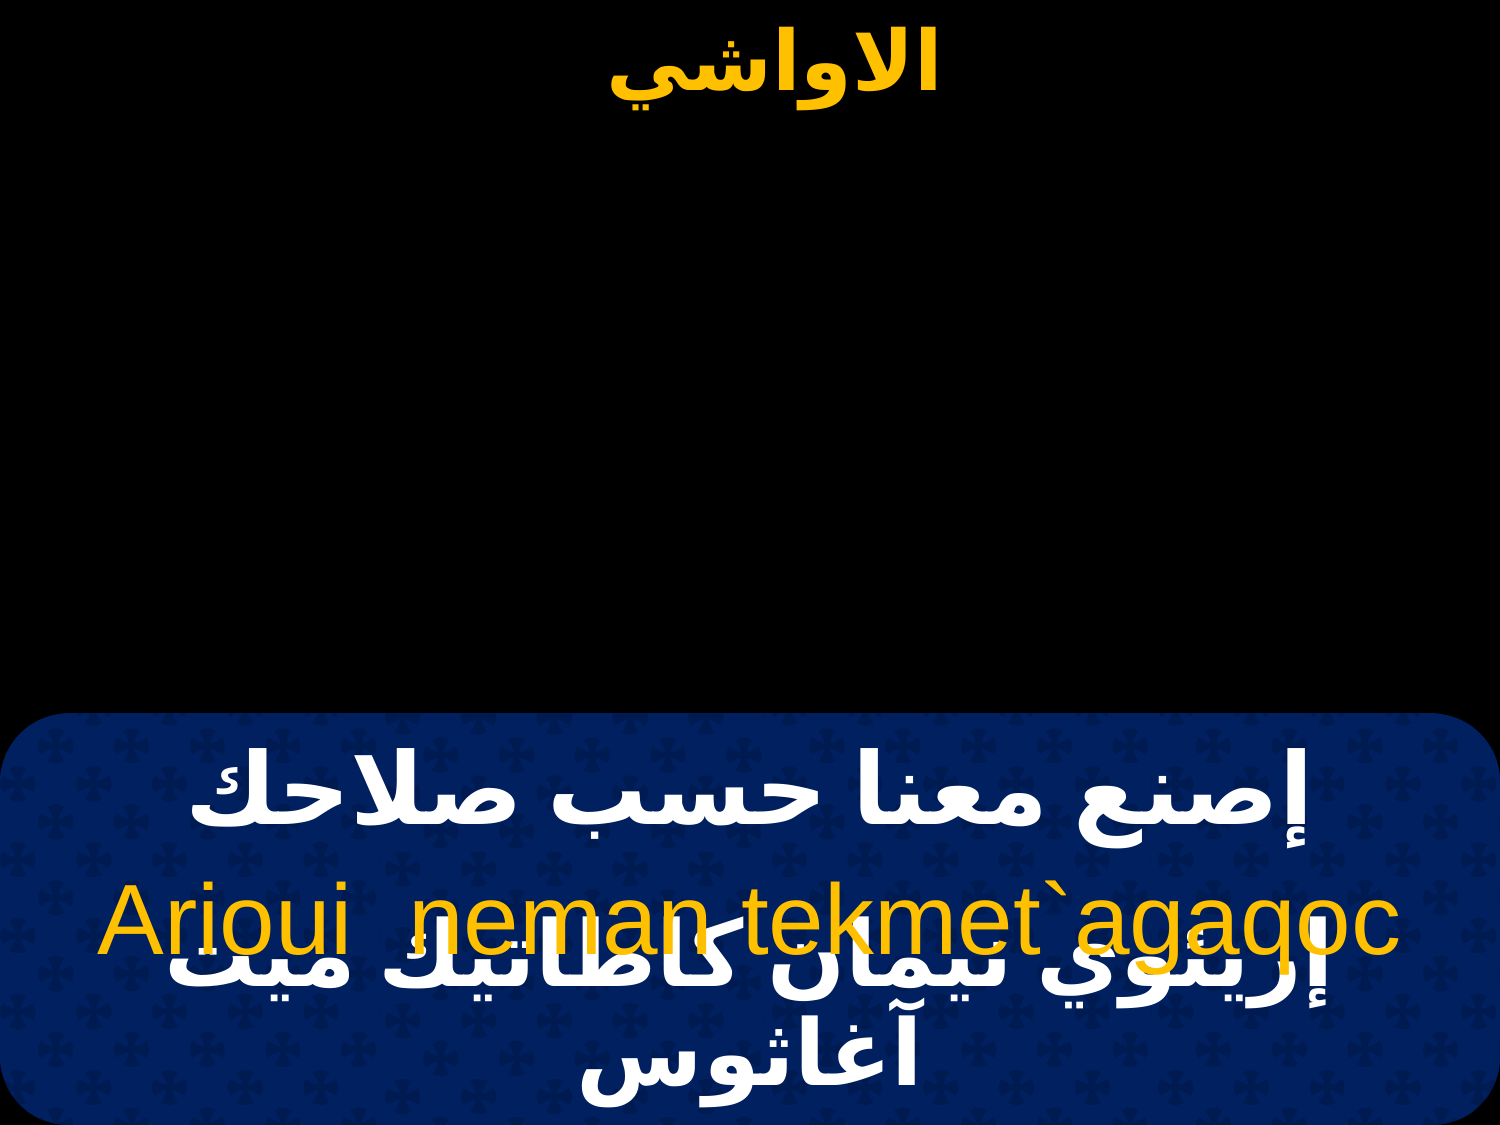

# إصنع معنا حسب صلاحك
Arioui  neman tekmet`agaqoc
إريئوي نيمان كاطاتيك ميت آغاثوس